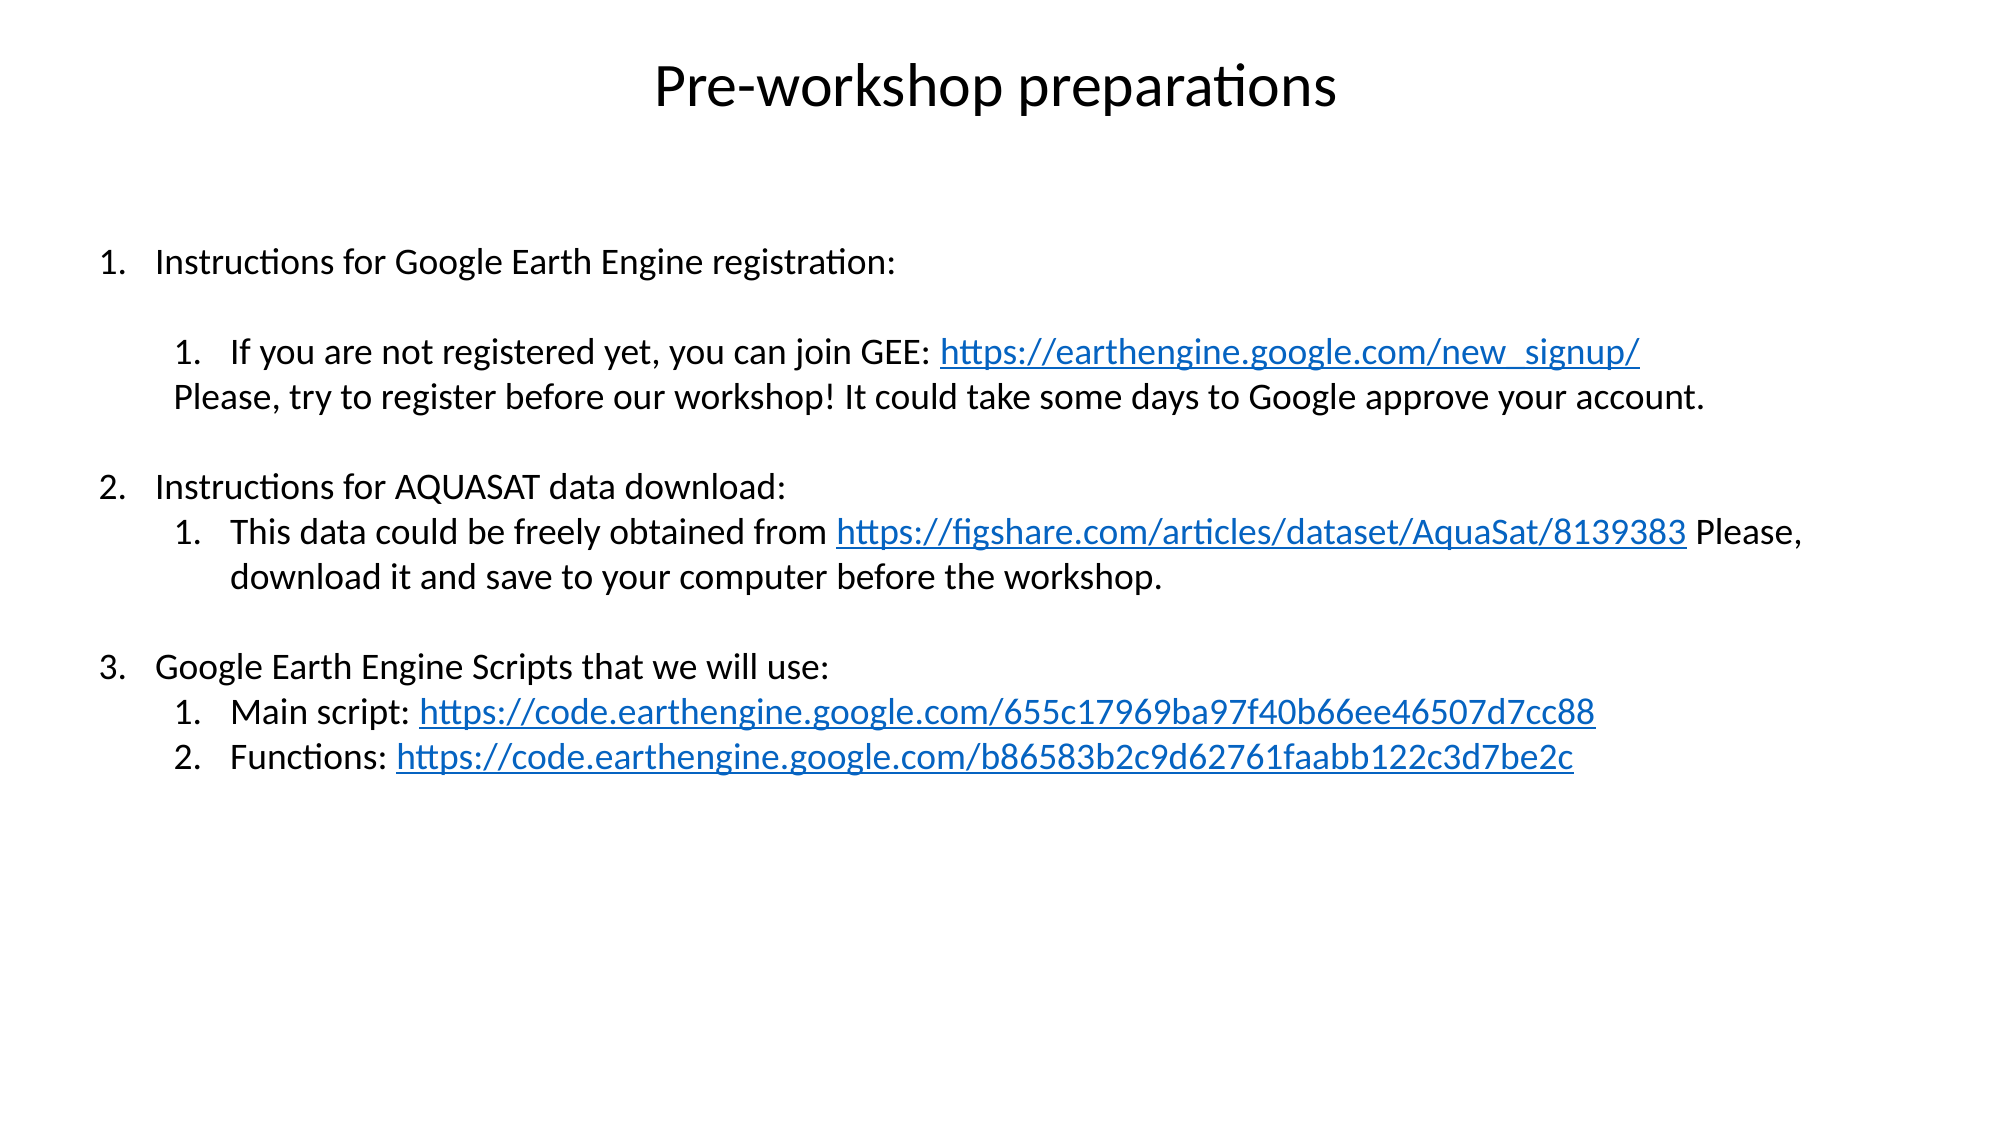

Pre-workshop preparations
Instructions for Google Earth Engine registration:

If you are not registered yet, you can join GEE: https://earthengine.google.com/new_signup/
Please, try to register before our workshop! It could take some days to Google approve your account.

Instructions for AQUASAT data download:
This data could be freely obtained from https://figshare.com/articles/dataset/AquaSat/8139383 Please, download it and save to your computer before the workshop.

Google Earth Engine Scripts that we will use:
Main script: https://code.earthengine.google.com/655c17969ba97f40b66ee46507d7cc88
Functions: https://code.earthengine.google.com/b86583b2c9d62761faabb122c3d7be2c